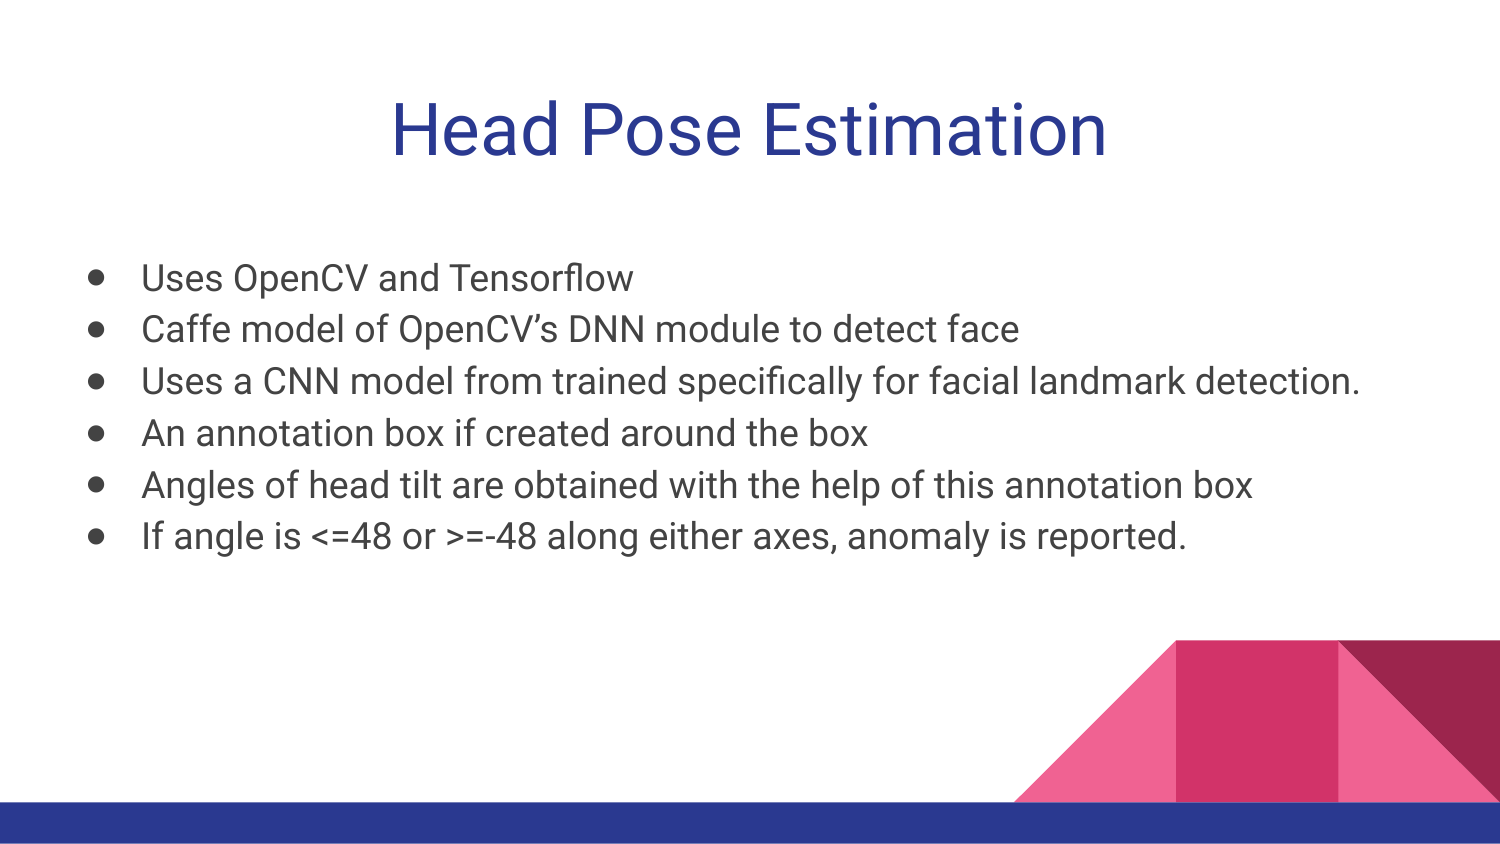

# Head Pose Estimation
Uses OpenCV and Tensorflow
Caffe model of OpenCV’s DNN module to detect face
Uses a CNN model from trained specifically for facial landmark detection.
An annotation box if created around the box
Angles of head tilt are obtained with the help of this annotation box
If angle is <=48 or >=-48 along either axes, anomaly is reported.